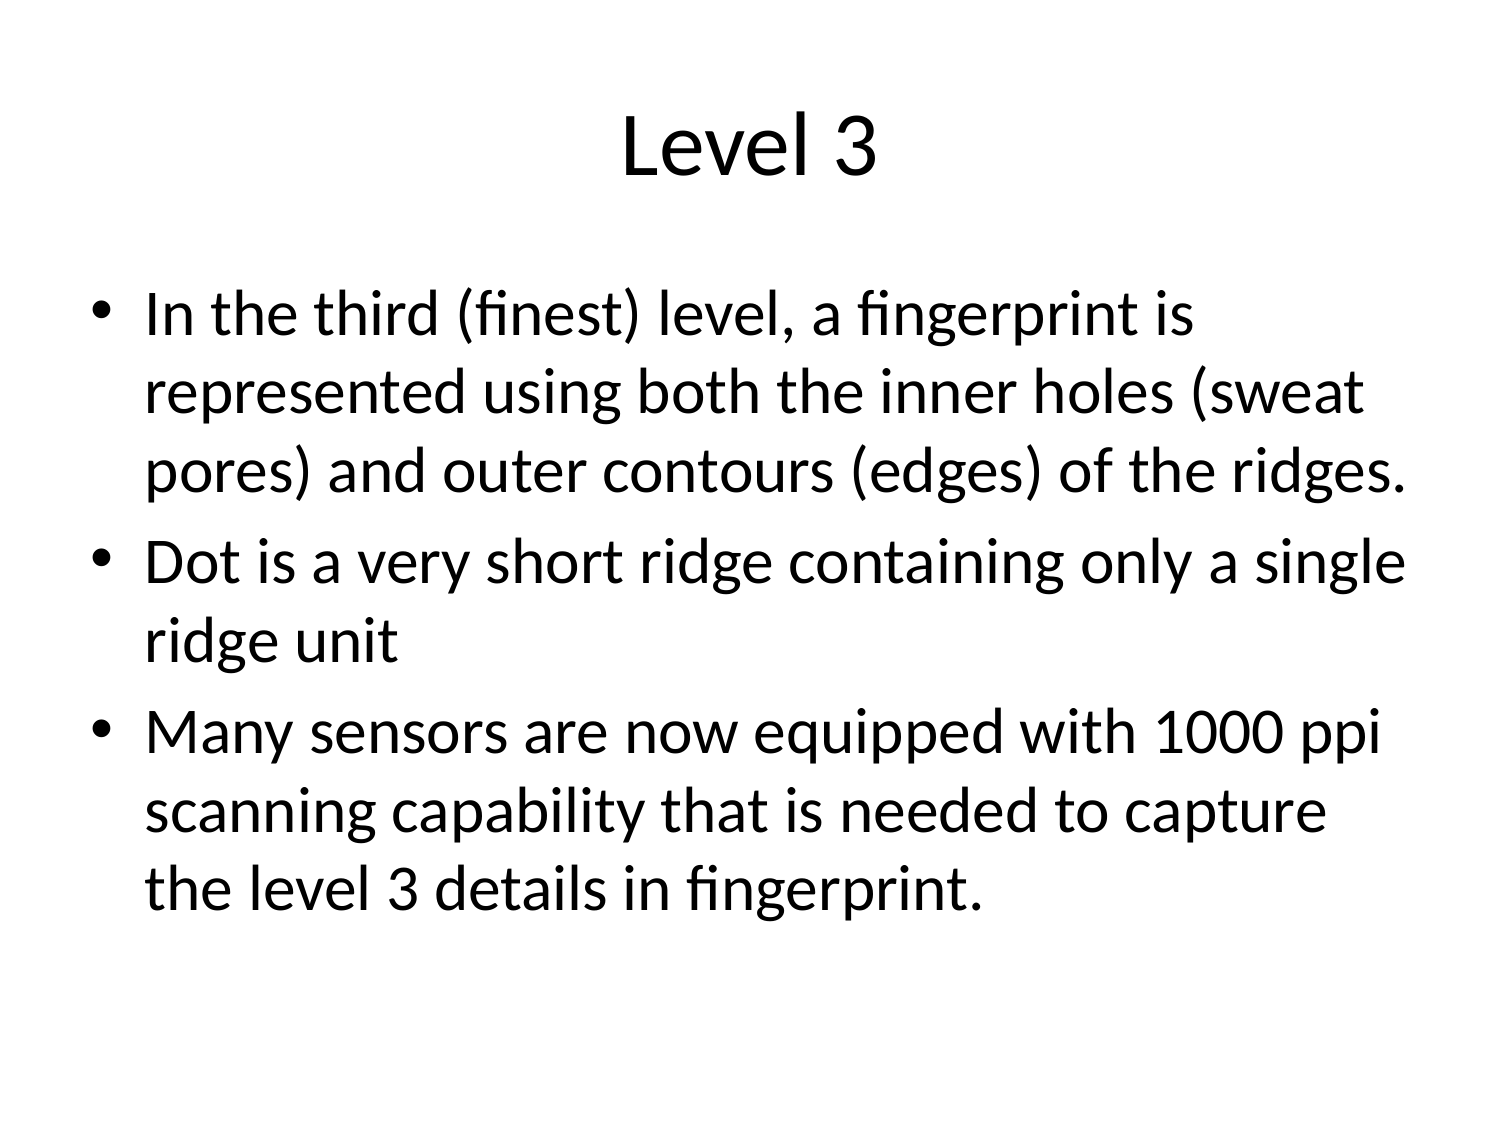

# Level 3
In the third (finest) level, a fingerprint is represented using both the inner holes (sweat pores) and outer contours (edges) of the ridges.
Dot is a very short ridge containing only a single ridge unit
Many sensors are now equipped with 1000 ppi scanning capability that is needed to capture the level 3 details in fingerprint.